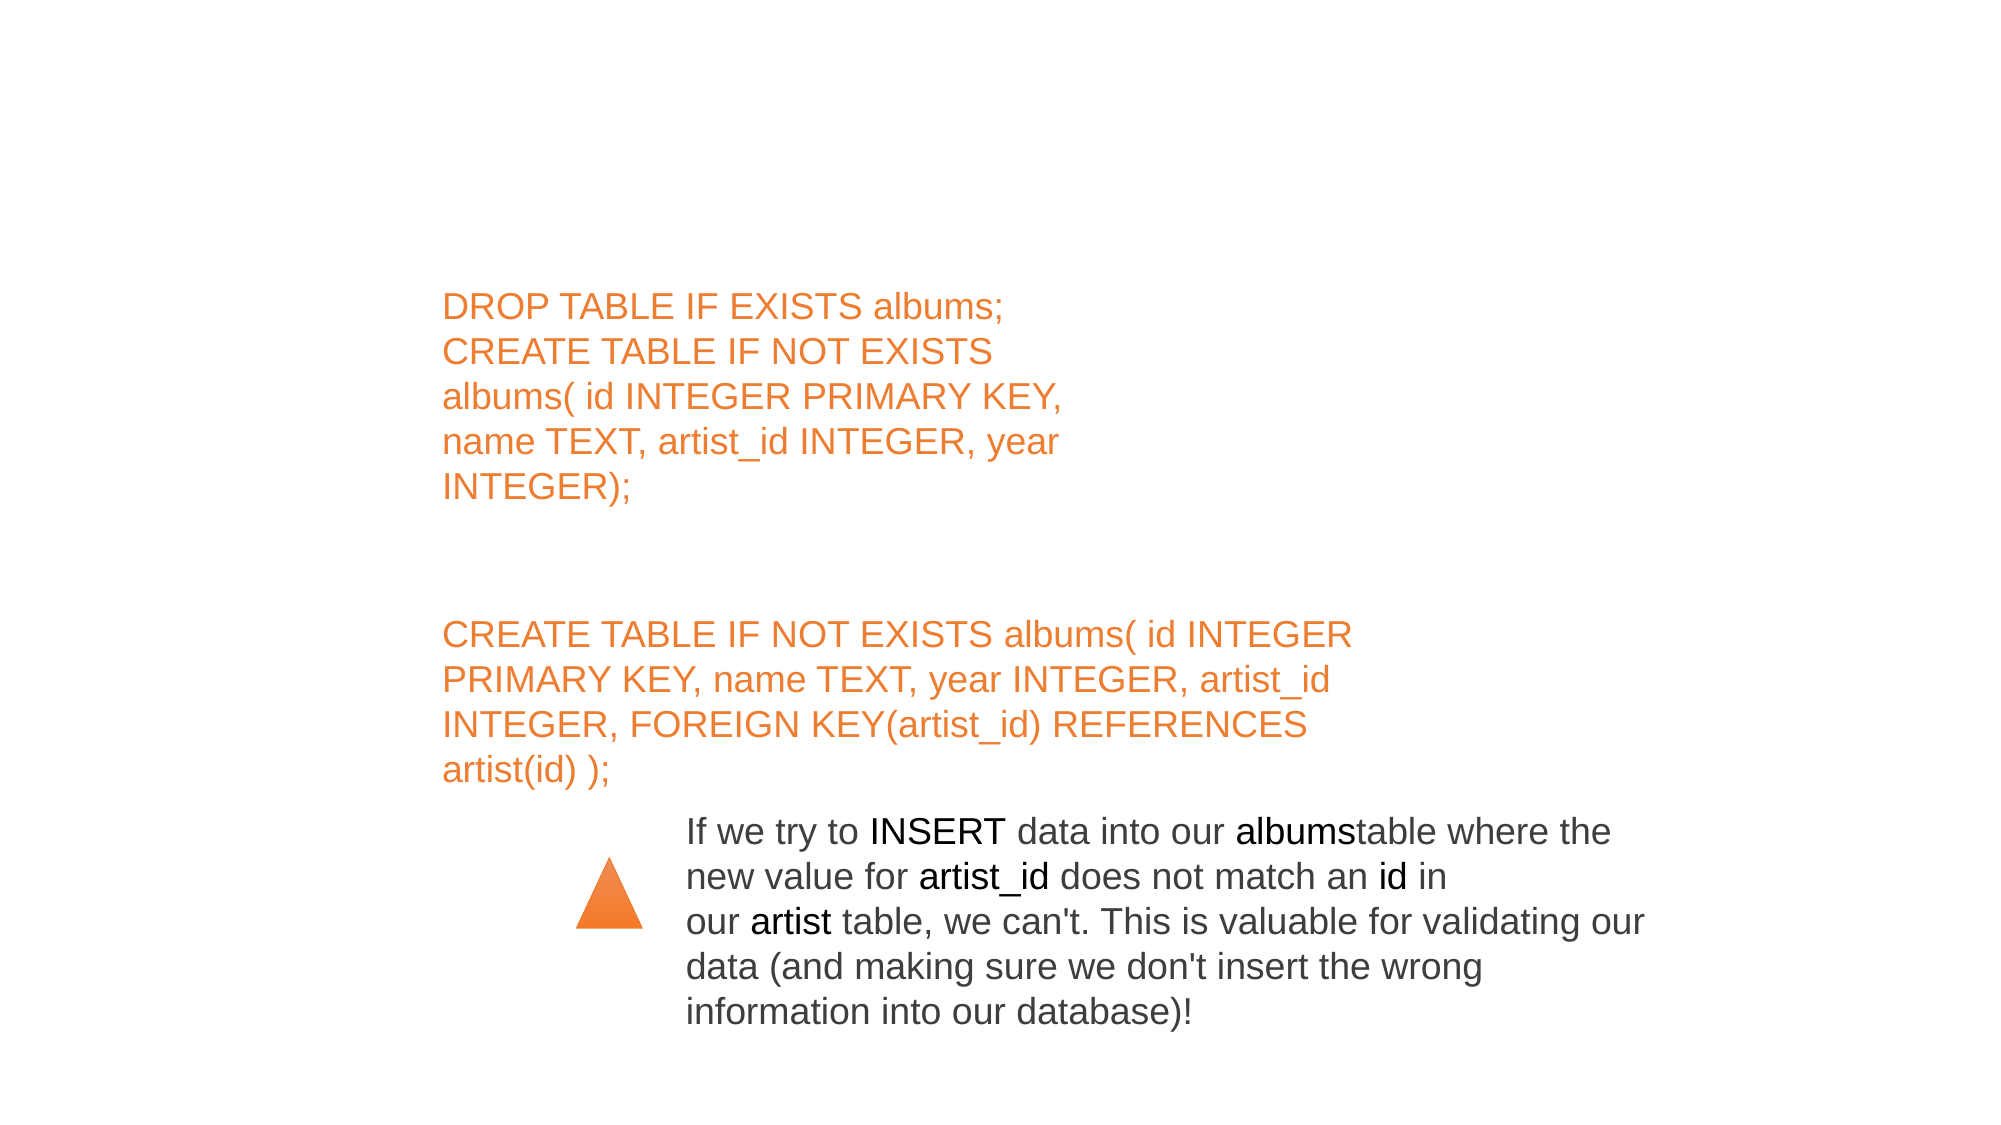

DROP TABLE IF EXISTS albums; CREATE TABLE IF NOT EXISTS albums( id INTEGER PRIMARY KEY, name TEXT, artist_id INTEGER, year INTEGER);
CREATE TABLE IF NOT EXISTS albums( id INTEGER PRIMARY KEY, name TEXT, year INTEGER, artist_id INTEGER, FOREIGN KEY(artist_id) REFERENCES artist(id) );
If we try to INSERT data into our albumstable where the new value for artist_id does not match an id in our artist table, we can't. This is valuable for validating our data (and making sure we don't insert the wrong information into our database)!